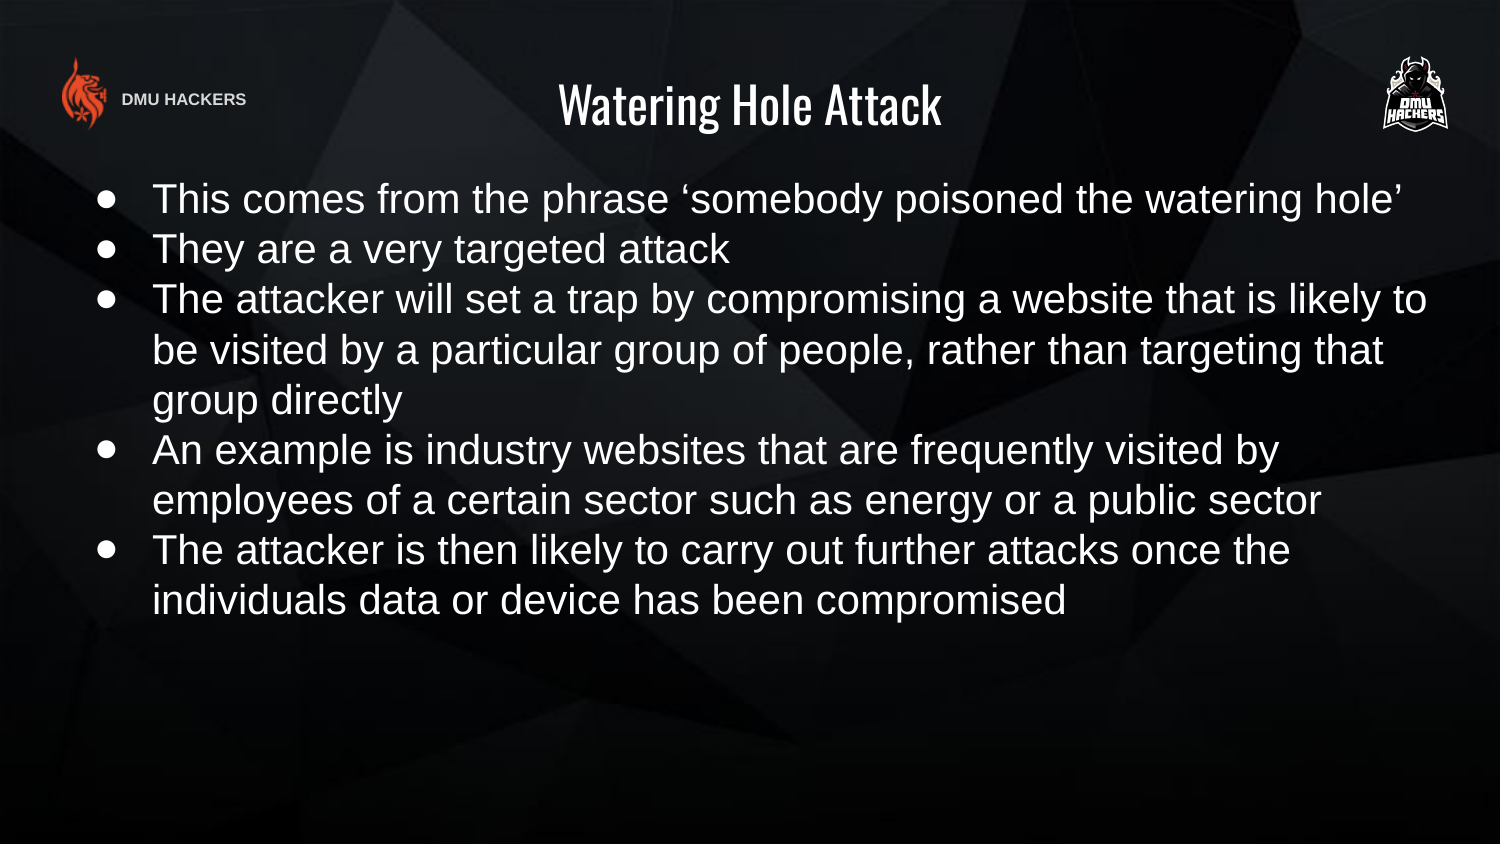

Watering Hole Attack
DMU HACKERS
This comes from the phrase ‘somebody poisoned the watering hole’
They are a very targeted attack
The attacker will set a trap by compromising a website that is likely to be visited by a particular group of people, rather than targeting that group directly
An example is industry websites that are frequently visited by employees of a certain sector such as energy or a public sector
The attacker is then likely to carry out further attacks once the individuals data or device has been compromised